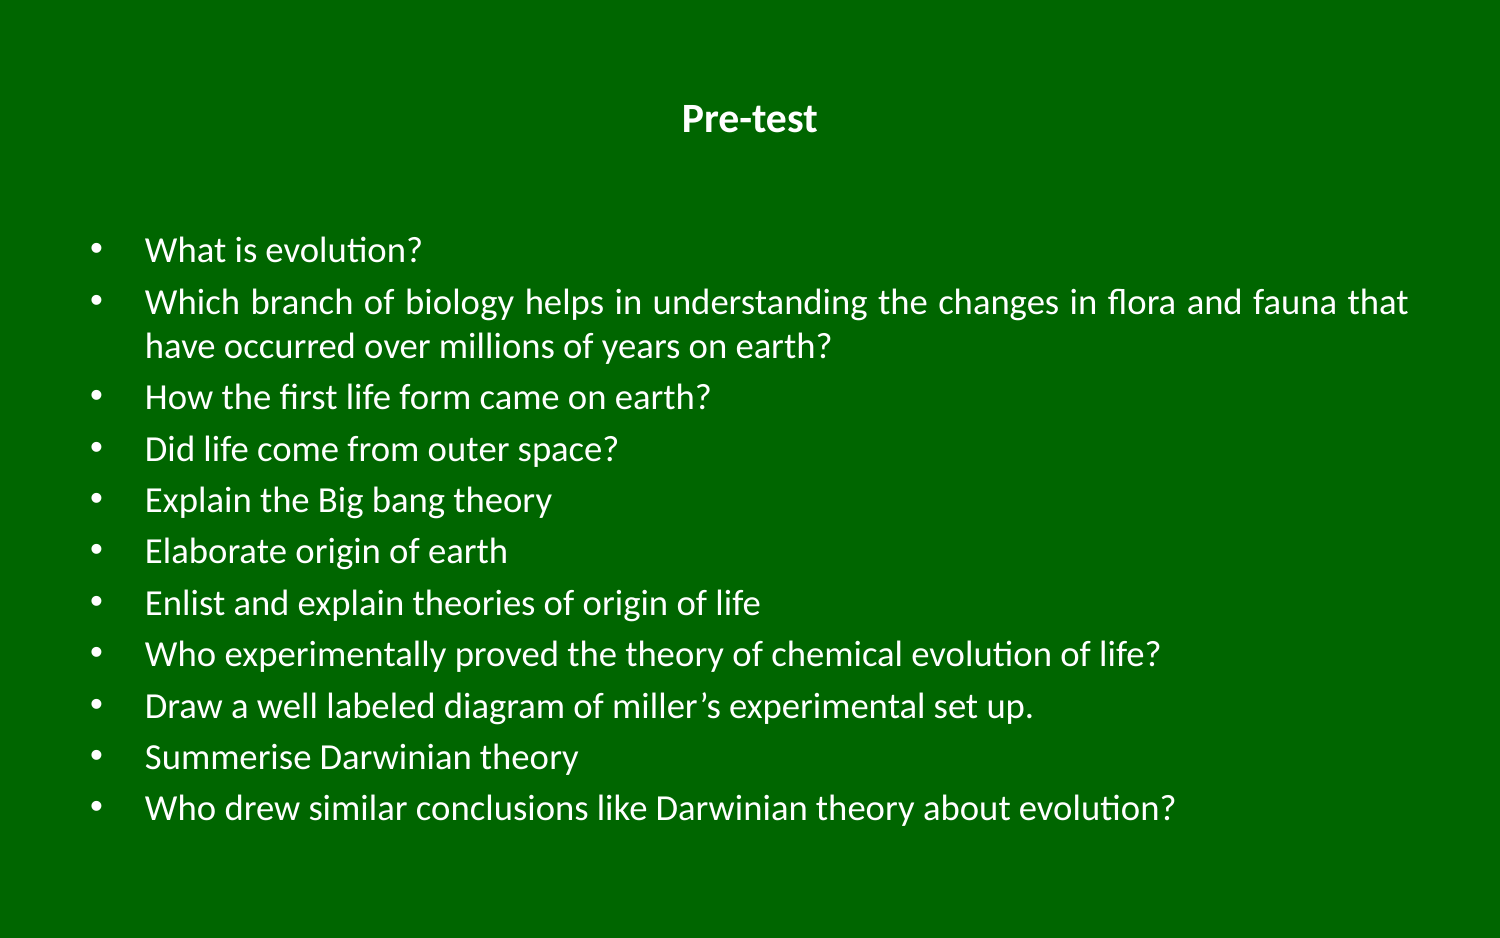

# Pre-test
What is evolution?
Which branch of biology helps in understanding the changes in flora and fauna that have occurred over millions of years on earth?
How the first life form came on earth?
Did life come from outer space?
Explain the Big bang theory
Elaborate origin of earth
Enlist and explain theories of origin of life
Who experimentally proved the theory of chemical evolution of life?
Draw a well labeled diagram of miller’s experimental set up.
Summerise Darwinian theory
Who drew similar conclusions like Darwinian theory about evolution?